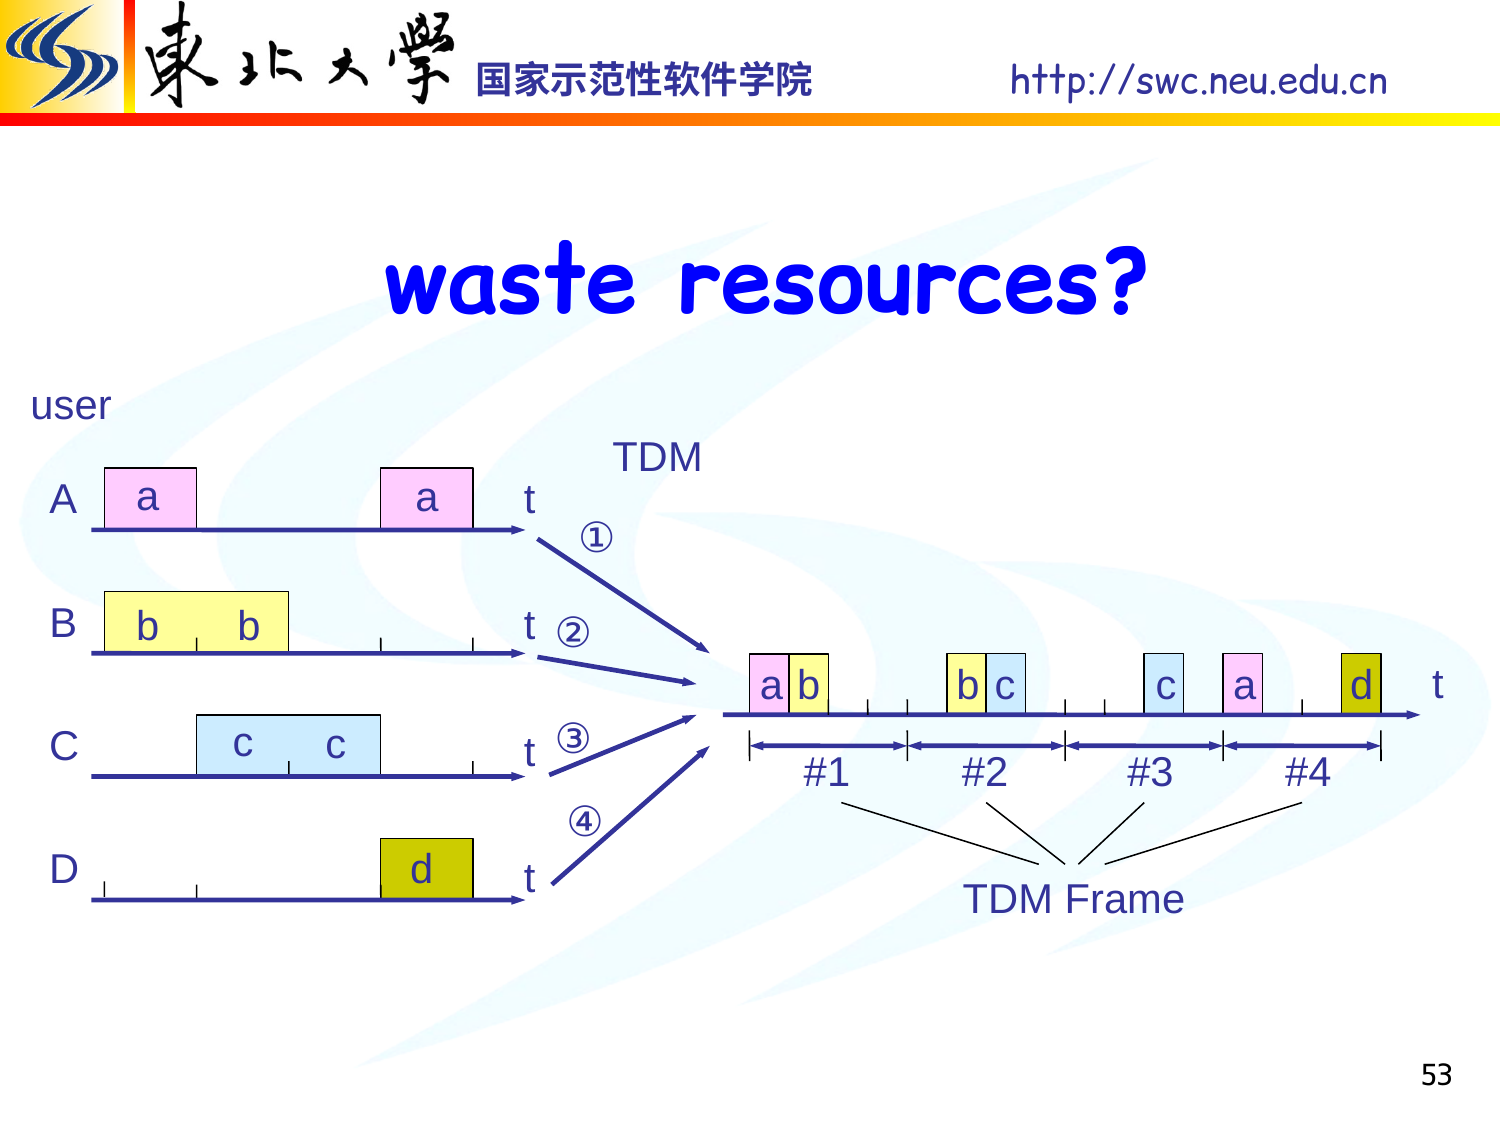

# waste resources?
user
TDM
a
a
A
t

①

B
t
b

b
②

t
a
b
b
c
c
a
d

③
c
c
C

t

#1
#2
#3
#4

④

d
D

t
TDM Frame

53